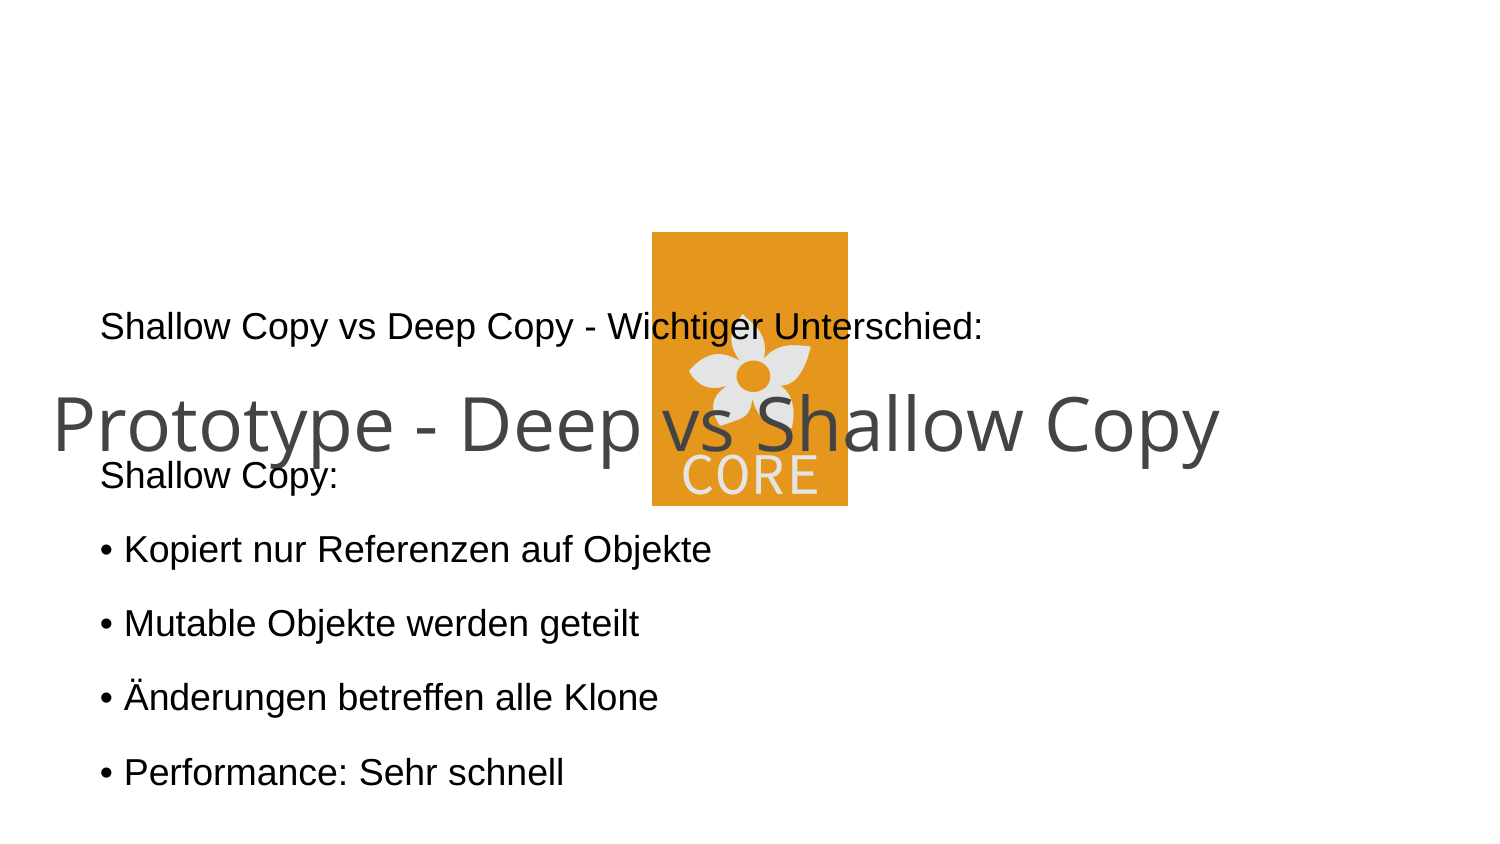

# Prototype - Deep vs Shallow Copy

Shallow Copy vs Deep Copy - Wichtiger Unterschied:

Shallow Copy:
• Kopiert nur Referenzen auf Objekte
• Mutable Objekte werden geteilt
• Änderungen betreffen alle Klone
• Performance: Sehr schnell

Deep Copy:
• Kopiert auch referenzierte Objekte
• Jeder Klon ist vollständig unabhängig
• Keine unerwünschten Seiteneffekte
• Performance: Langsamer, aber sicherer

Telekom-Regel: Deep Copy für Konfigurationsobjekte